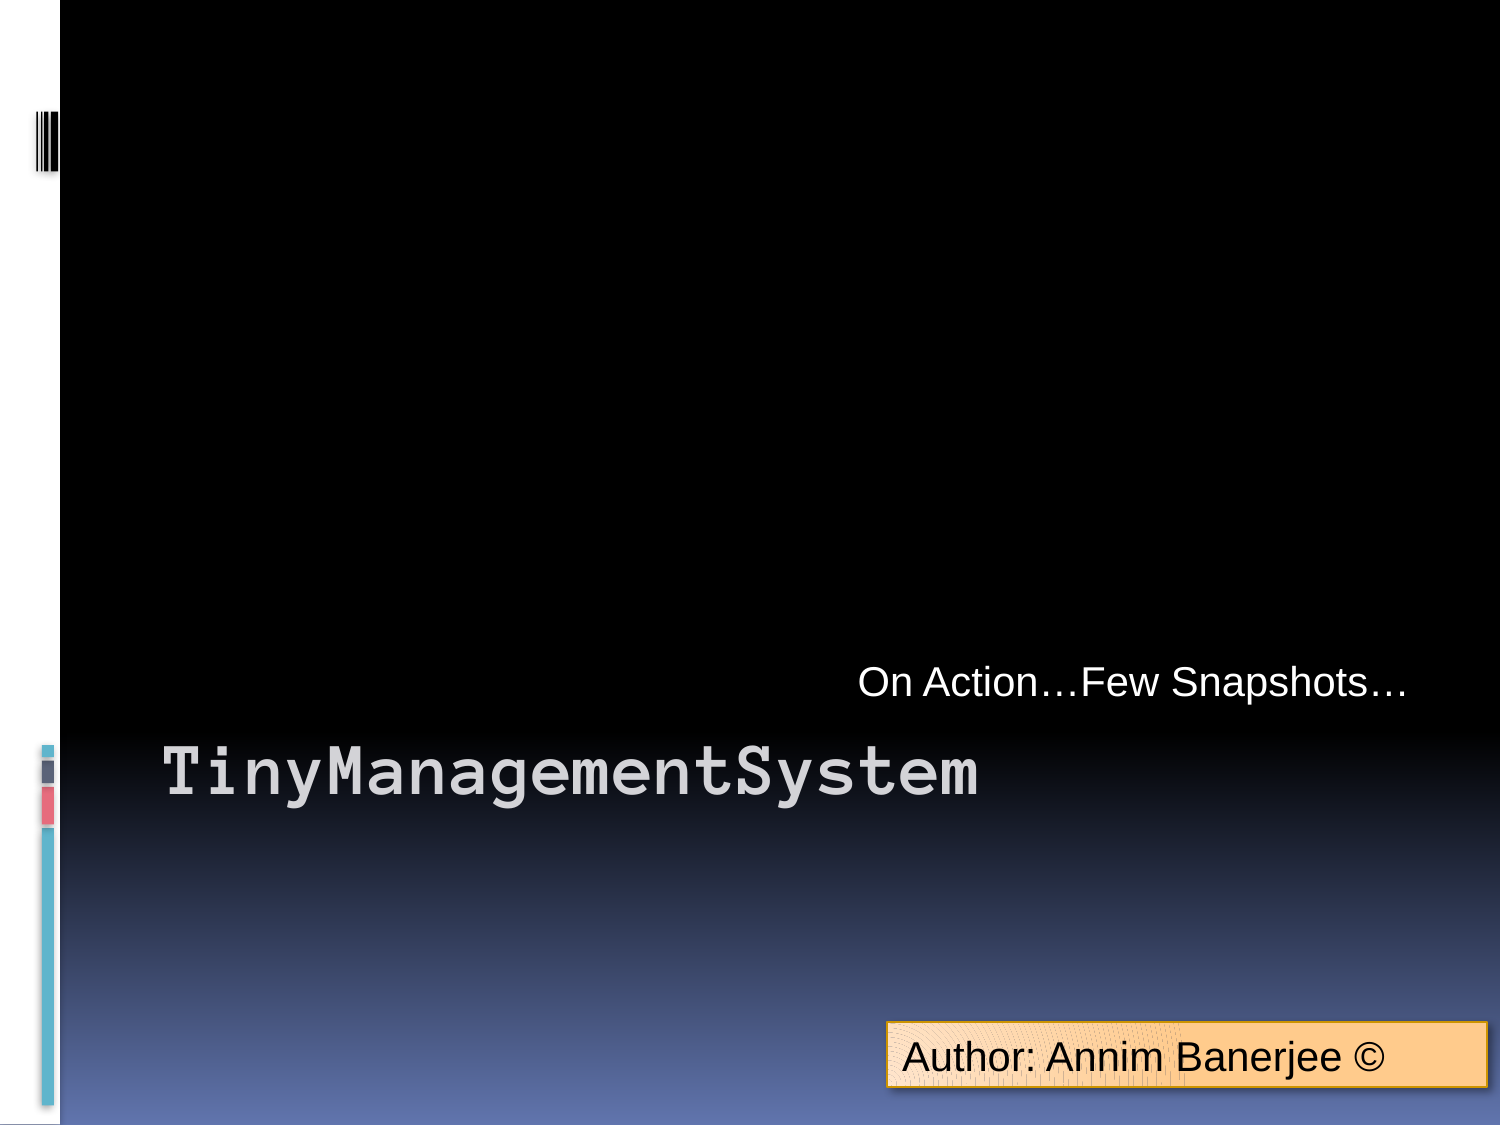

On Action…Few Snapshots…
# TinyManagementSystem
Author: Annim Banerjee ©